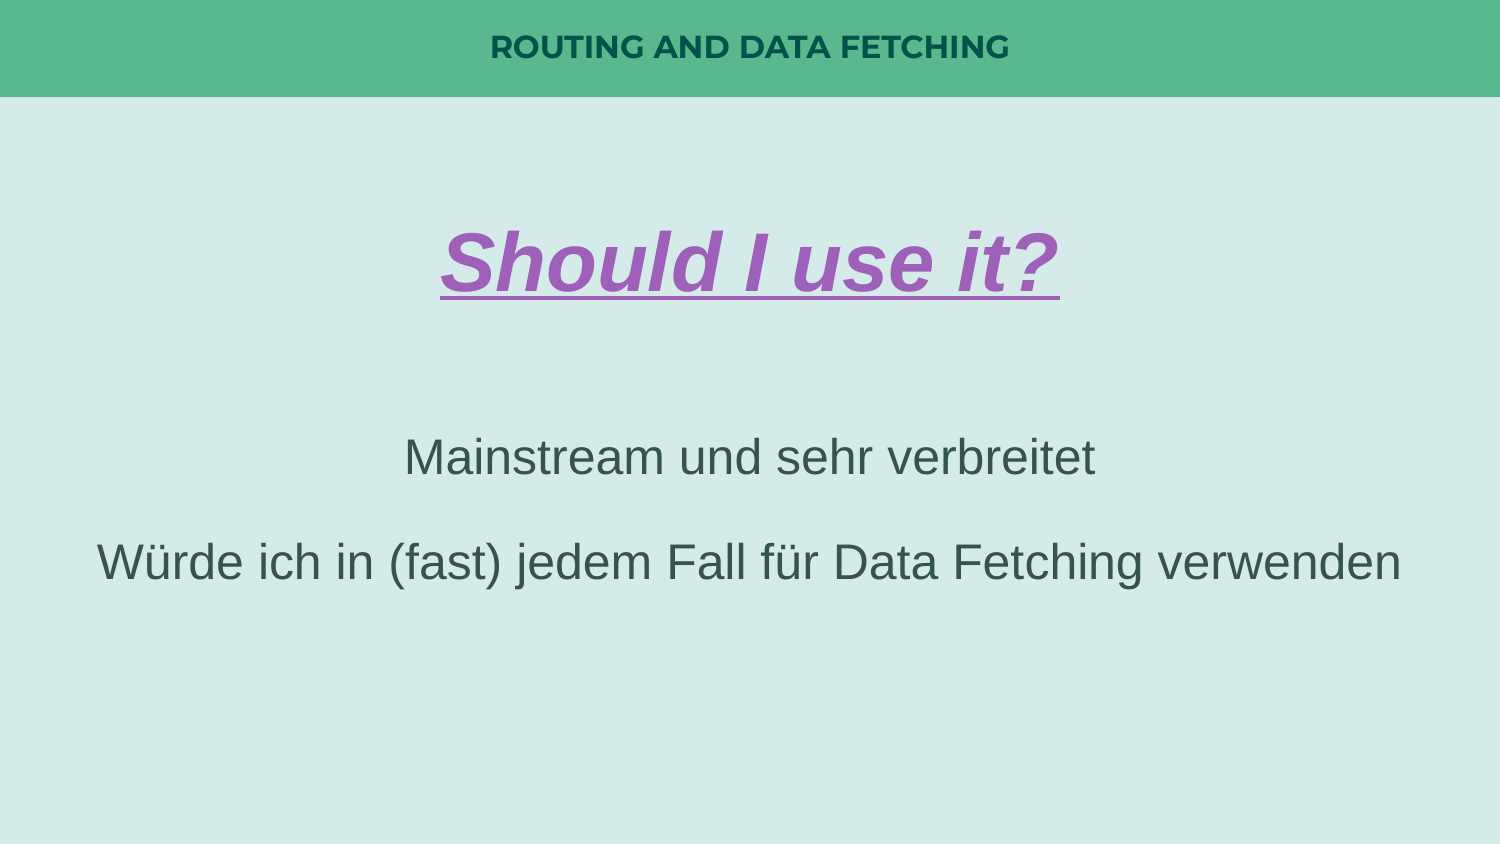

# Routing and Data Fetching

Should I use it?

Mainstream und sehr verbreitet
Würde ich in (fast) jedem Fall für Data Fetching verwenden